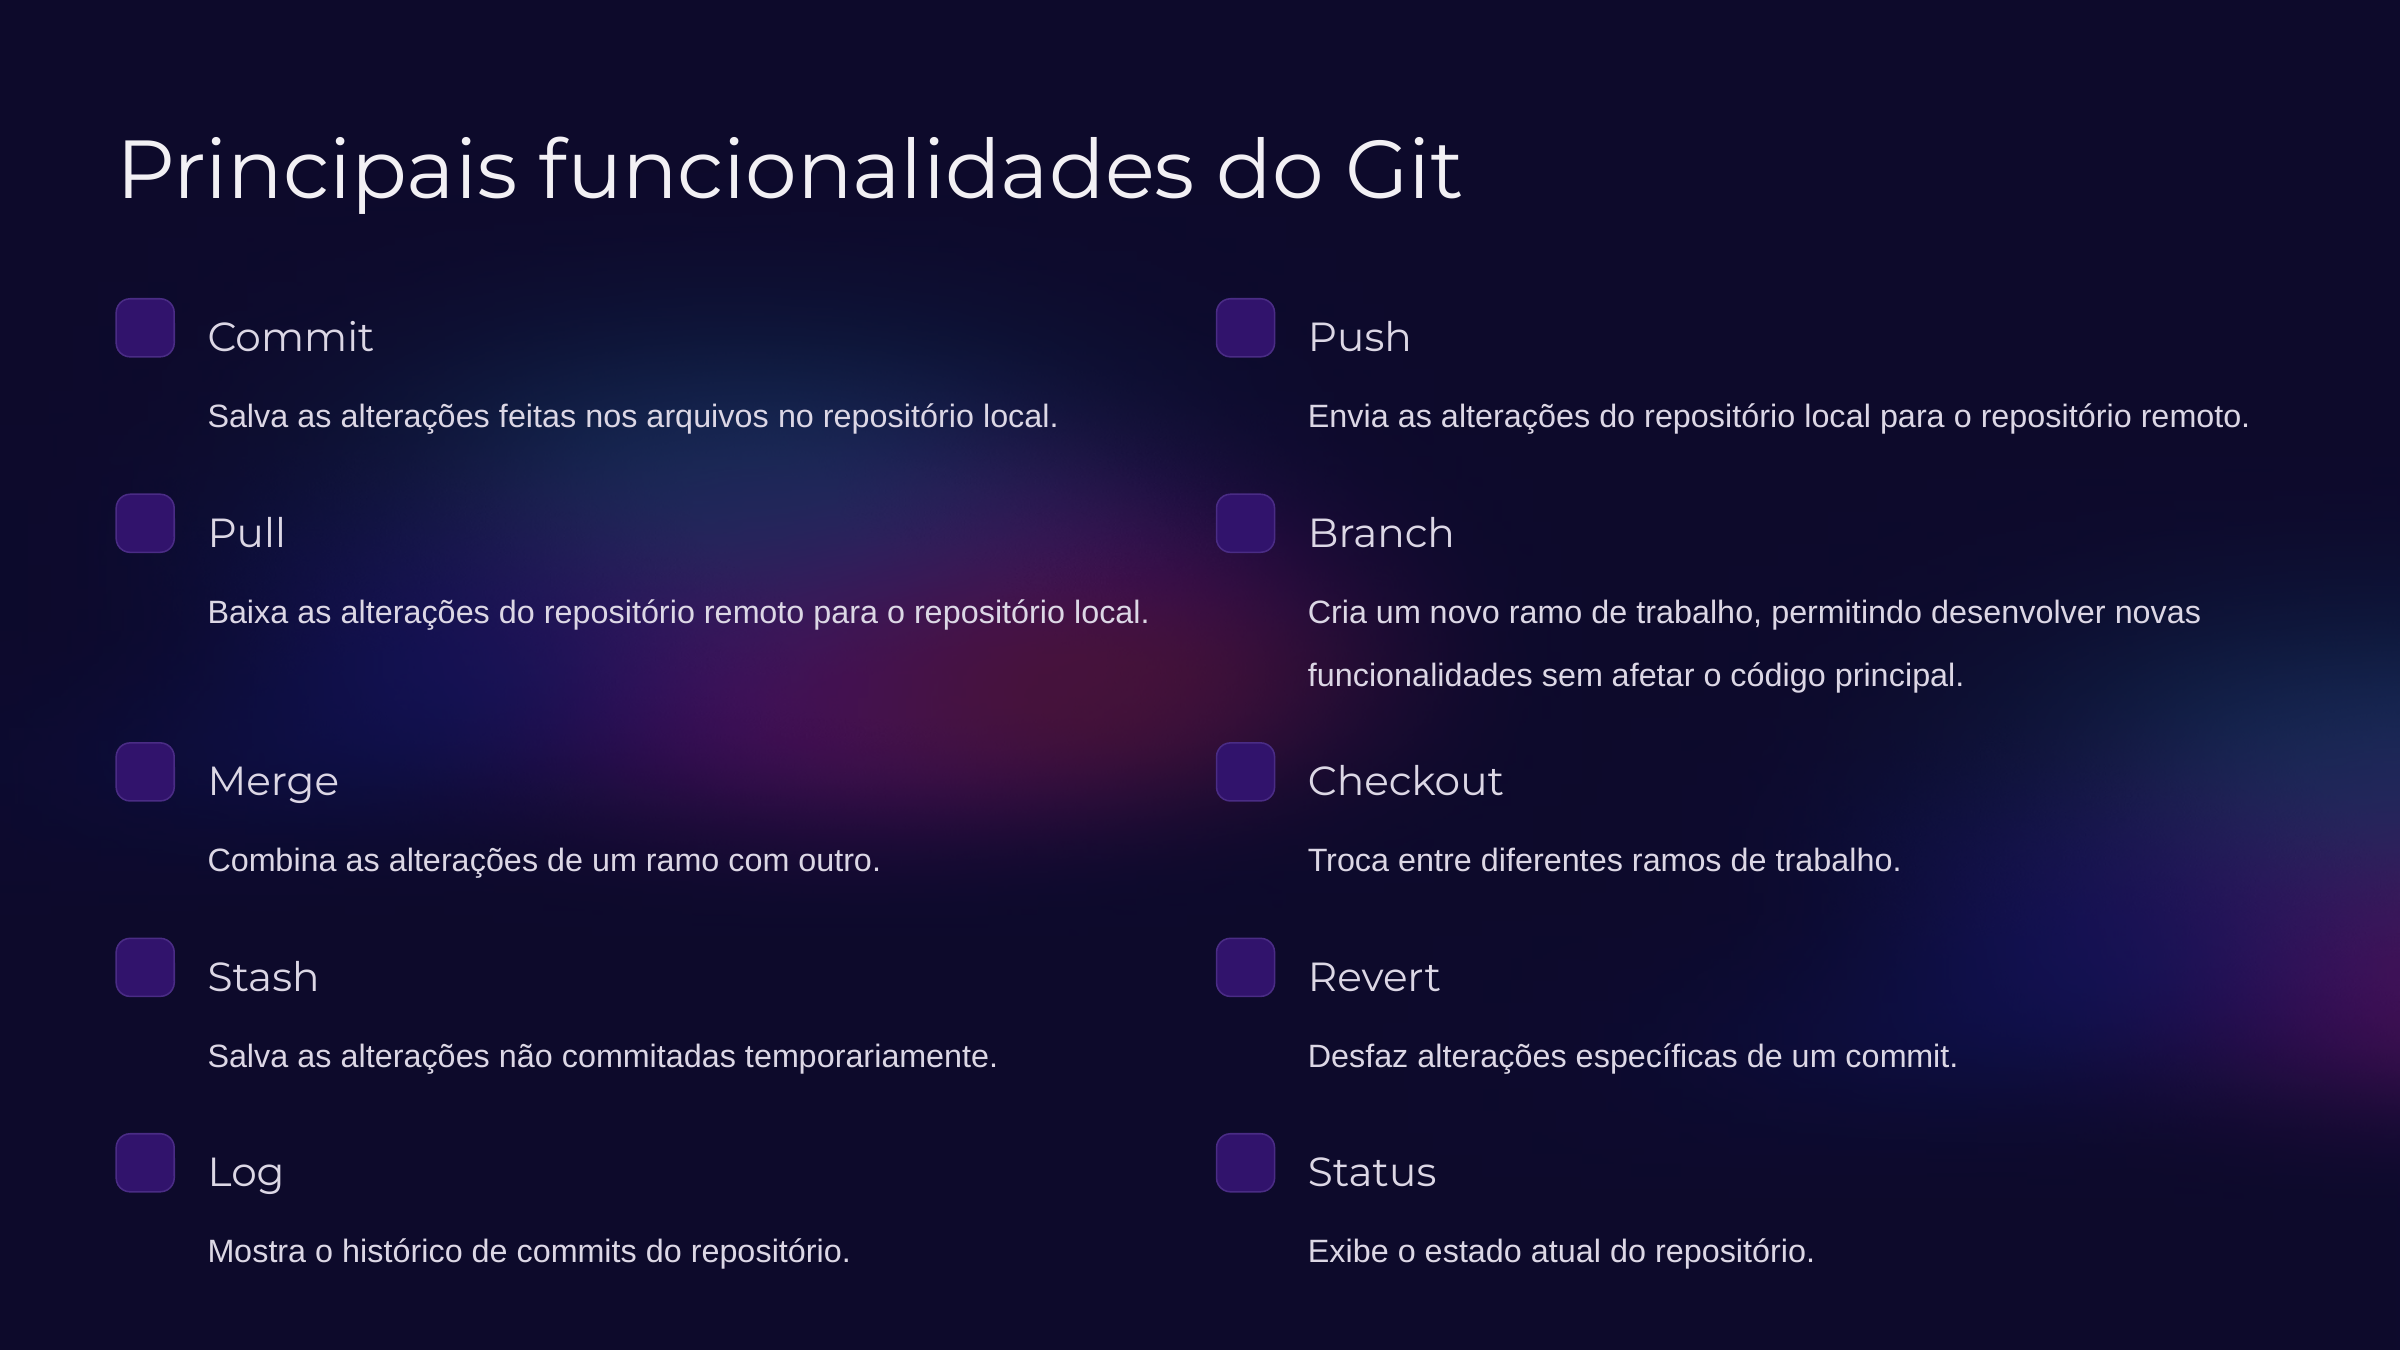

Principais funcionalidades do Git

Commit

Push
Salva as alterações feitas nos arquivos no repositório local.
Envia as alterações do repositório local para o repositório remoto.

Pull

Branch
Baixa as alterações do repositório remoto para o repositório local.
Cria um novo ramo de trabalho, permitindo desenvolver novas funcionalidades sem afetar o código principal.

Merge

Checkout
Combina as alterações de um ramo com outro.
Troca entre diferentes ramos de trabalho.

Stash

Revert
Salva as alterações não commitadas temporariamente.
Desfaz alterações específicas de um commit.

Log

Status
Mostra o histórico de commits do repositório.
Exibe o estado atual do repositório.